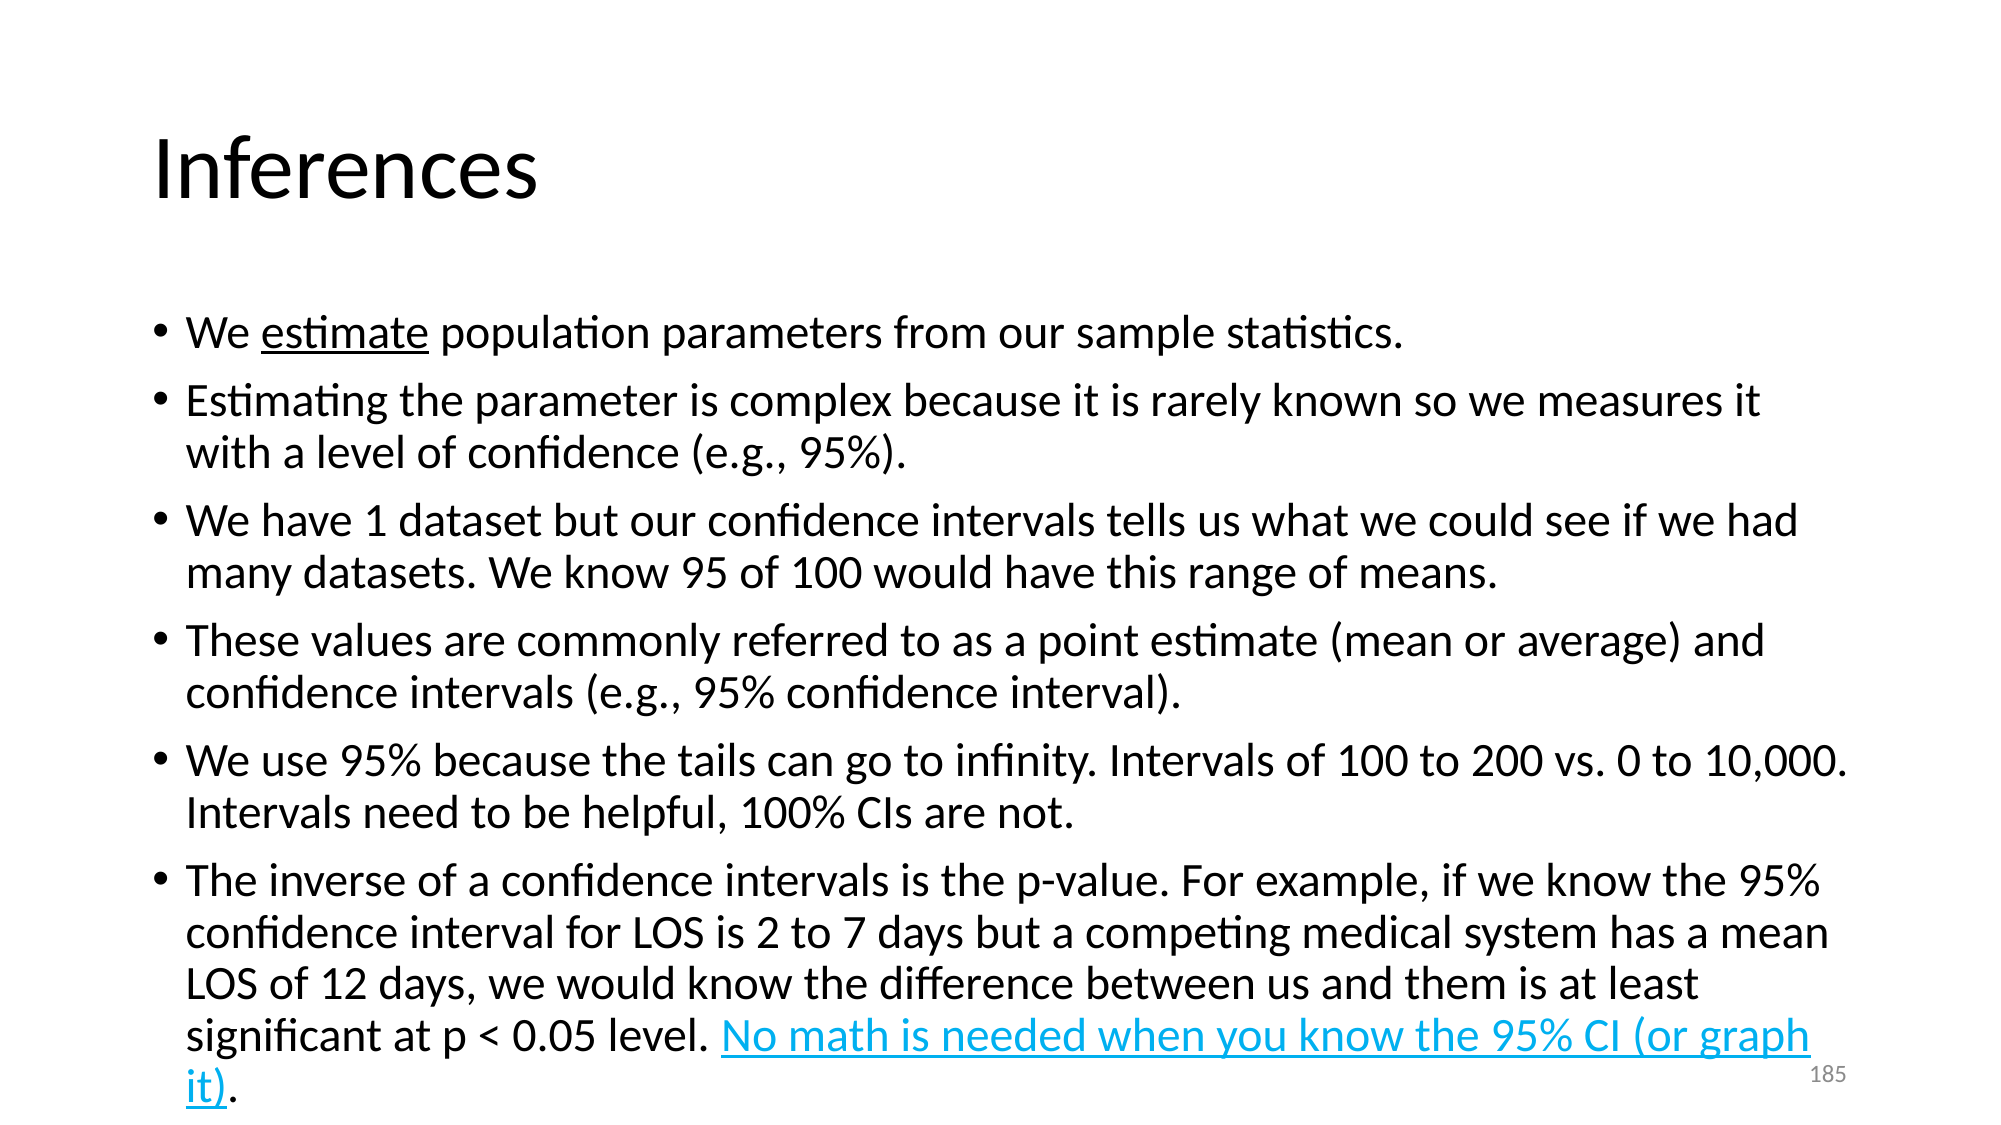

# Inferences
We estimate population parameters from our sample statistics.
Estimating the parameter is complex because it is rarely known so we measures it with a level of confidence (e.g., 95%).
We have 1 dataset but our confidence intervals tells us what we could see if we had many datasets. We know 95 of 100 would have this range of means.
These values are commonly referred to as a point estimate (mean or average) and confidence intervals (e.g., 95% confidence interval).
We use 95% because the tails can go to infinity. Intervals of 100 to 200 vs. 0 to 10,000. Intervals need to be helpful, 100% CIs are not.
The inverse of a confidence intervals is the p-value. For example, if we know the 95% confidence interval for LOS is 2 to 7 days but a competing medical system has a mean LOS of 12 days, we would know the difference between us and them is at least significant at p < 0.05 level. No math is needed when you know the 95% CI (or graph it).
185